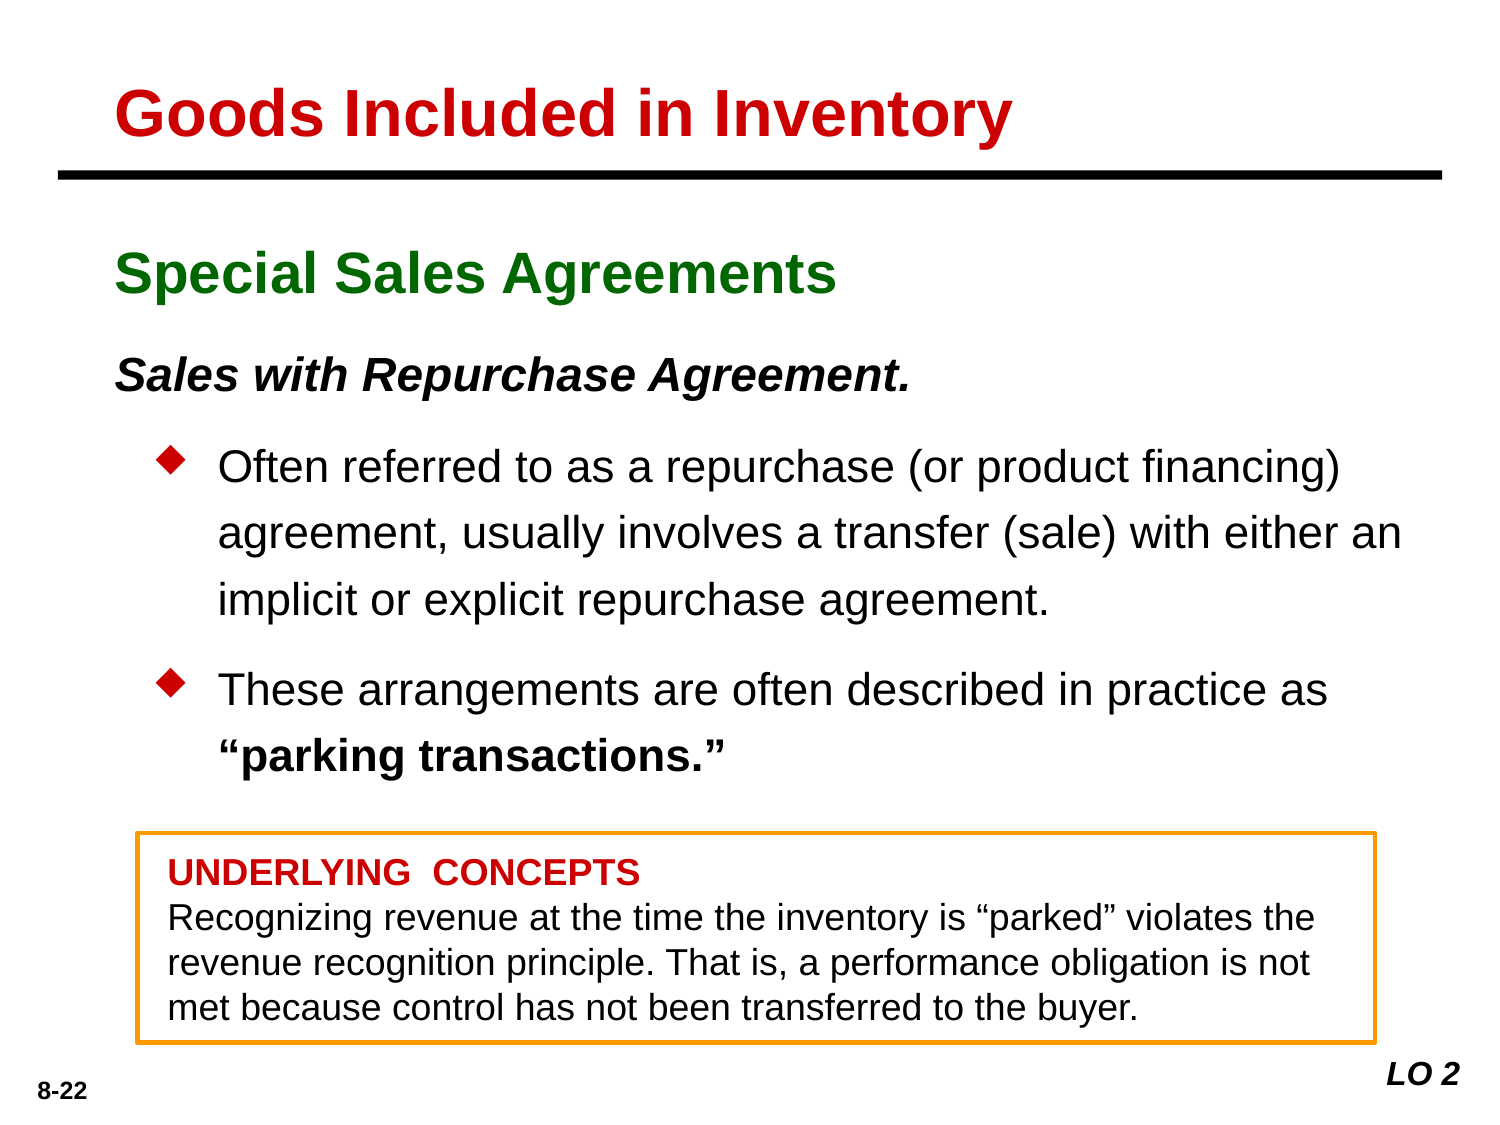

Goods Included in Inventory

Special Sales Agreements
Sales with Repurchase Agreement.
Often referred to as a repurchase (or product financing) agreement, usually involves a transfer (sale) with either an implicit or explicit repurchase agreement.
These arrangements are often described in practice as “parking transactions.”
UNDERLYING  CONCEPTS
Recognizing revenue at the time the inventory is “parked” violates the revenue recognition principle. That is, a performance obligation is not met because control has not been transferred to the buyer.
LO 2